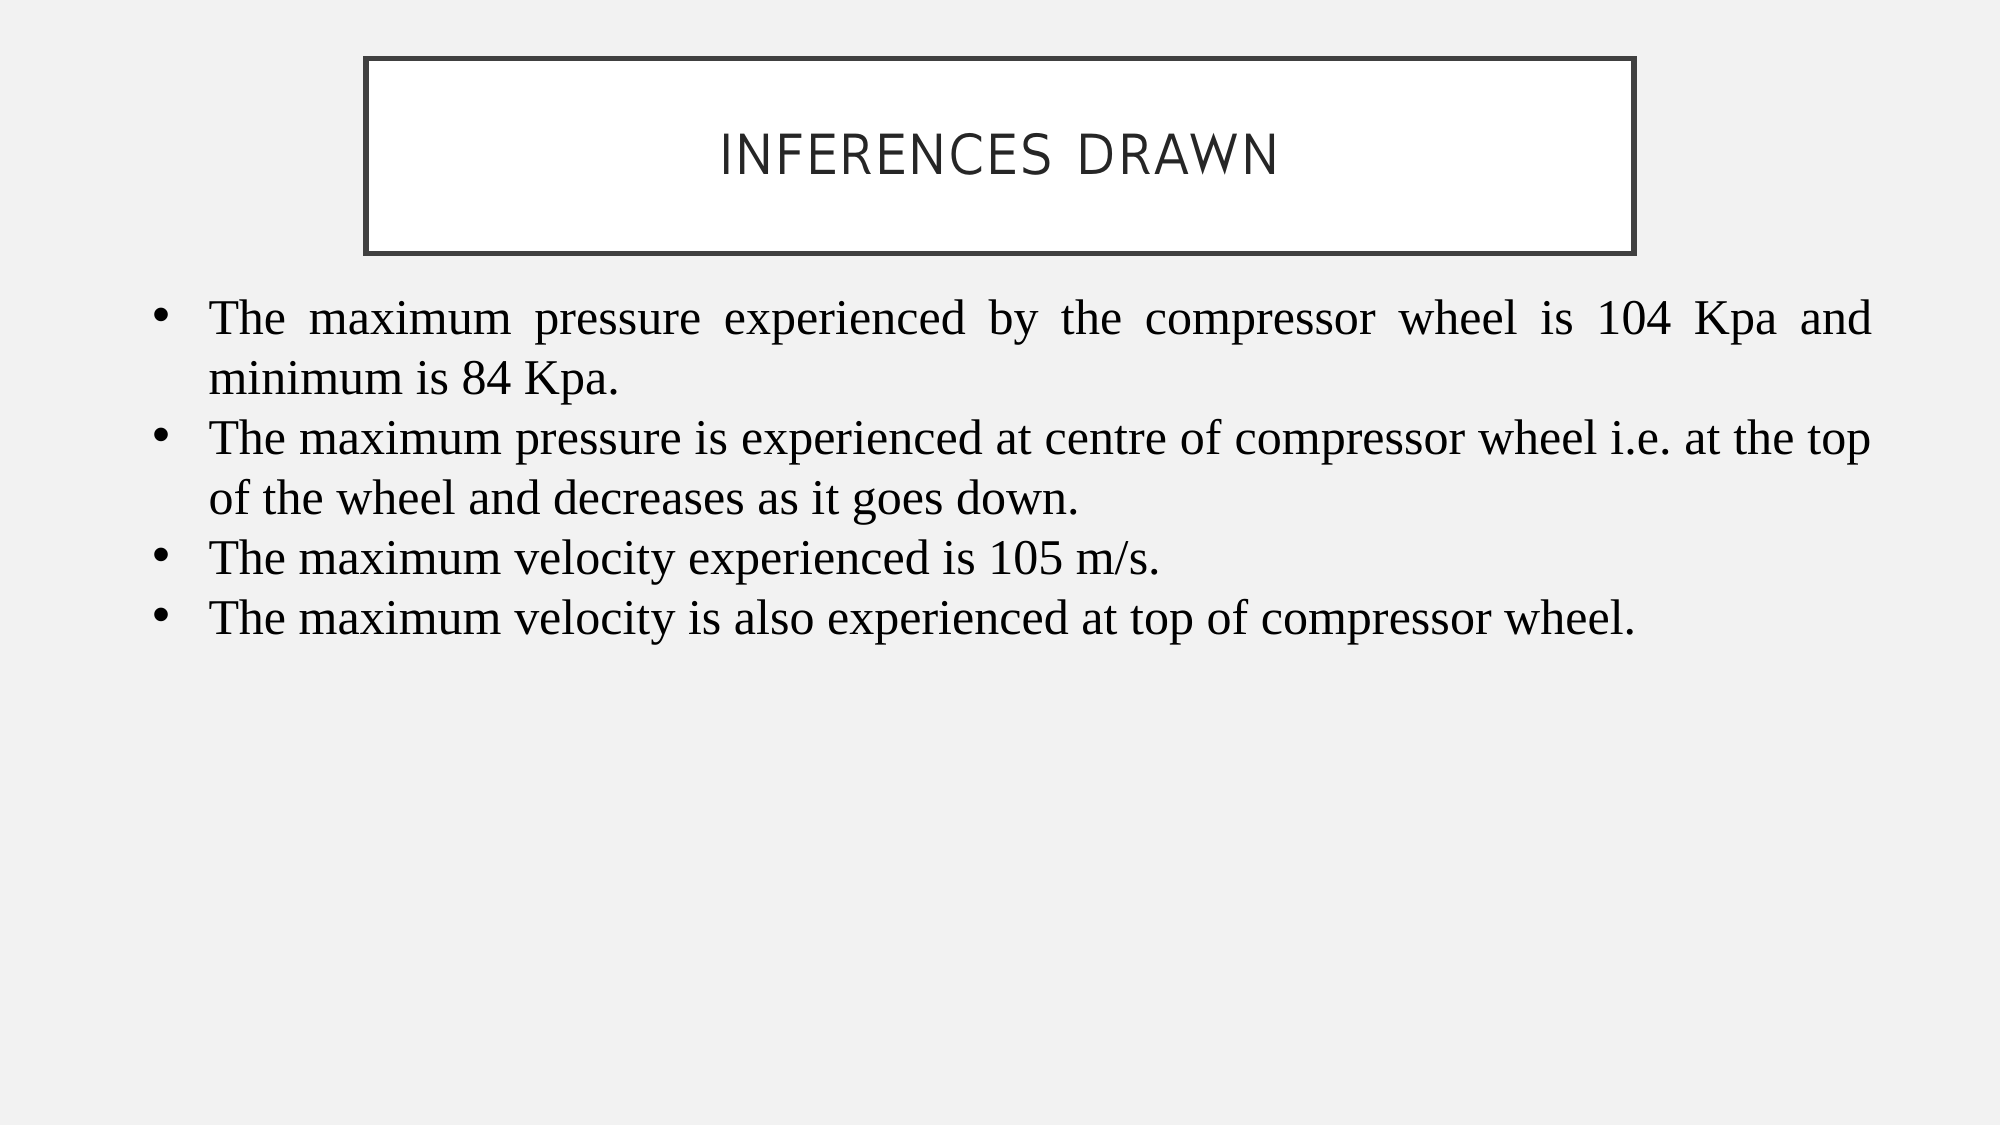

# Inferences Drawn
The maximum pressure experienced by the compressor wheel is 104 Kpa and minimum is 84 Kpa.
The maximum pressure is experienced at centre of compressor wheel i.e. at the top of the wheel and decreases as it goes down.
The maximum velocity experienced is 105 m/s.
The maximum velocity is also experienced at top of compressor wheel.